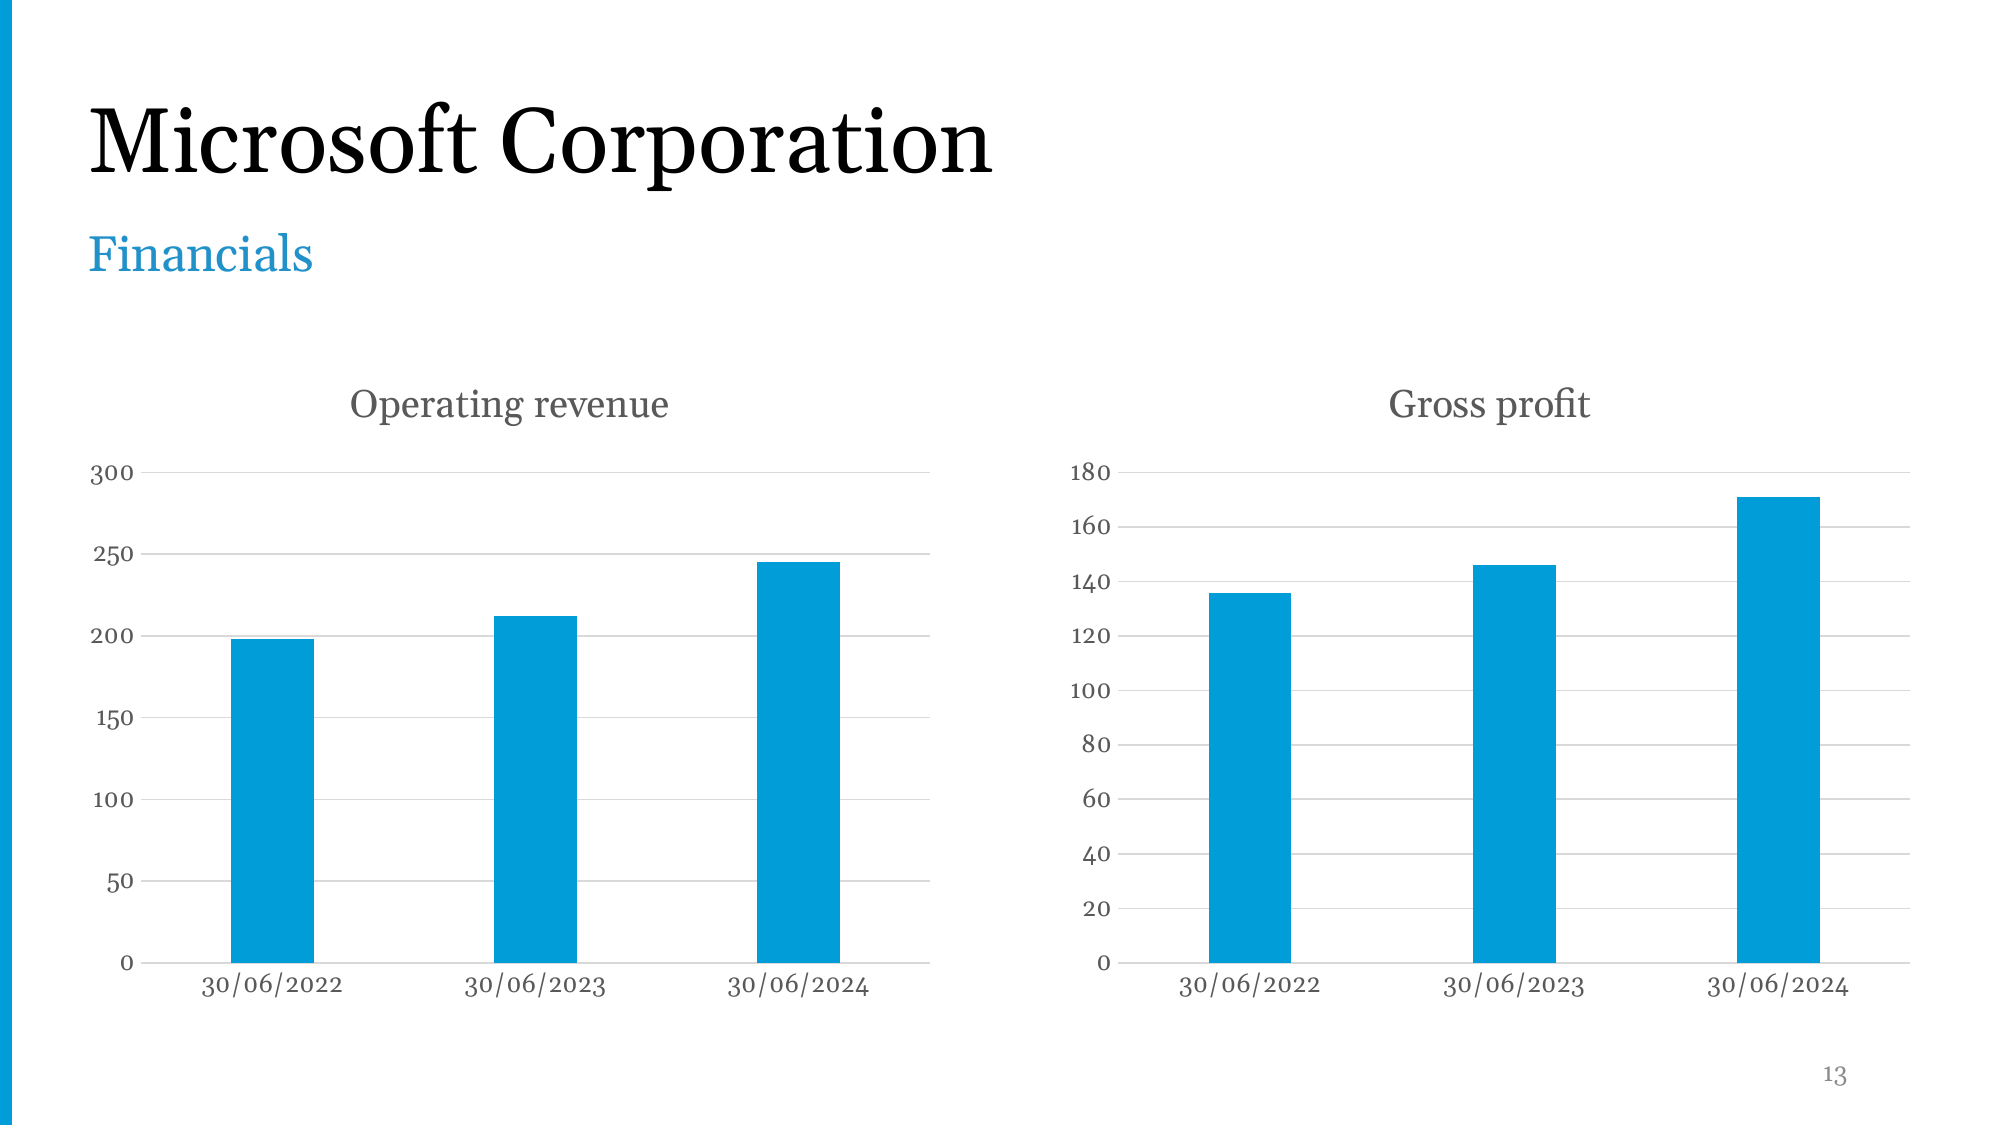

# Microsoft Corporation
Financials

### Chart: Operating revenue

| Category | Stock |
|---|---|
| 30/06/2022 | 198.27 |
| 30/06/2023 | 211.915 |
| 30/06/2024 | 245.122 |

### Chart: Gross profit

| Category | Stock |
|---|---|
| 30/06/2022 | 135.62 |
| 30/06/2023 | 146.052 |
| 30/06/2024 | 171.008 |
13